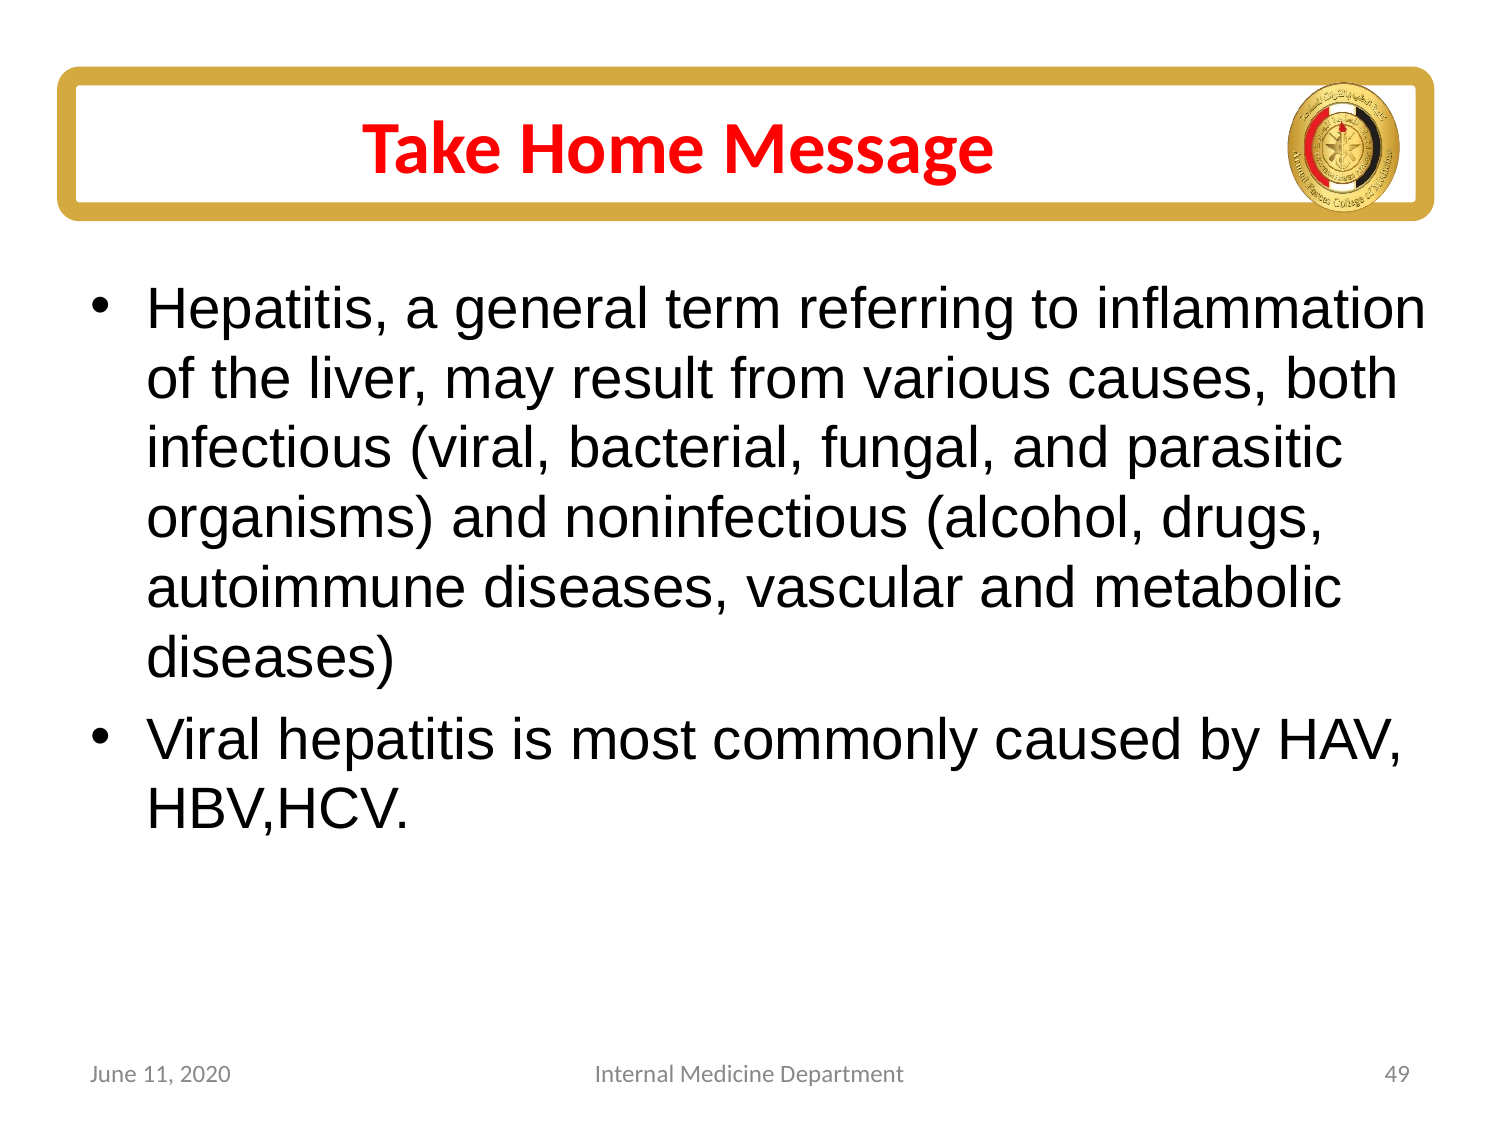

# Take Home Message
Hepatitis, a general term referring to inflammation of the liver, may result from various causes, both infectious (viral, bacterial, fungal, and parasitic organisms) and noninfectious (alcohol, drugs, autoimmune diseases, vascular and metabolic diseases)
Viral hepatitis is most commonly caused by HAV, HBV,HCV.

June 11, 2020
Internal Medicine Department
49